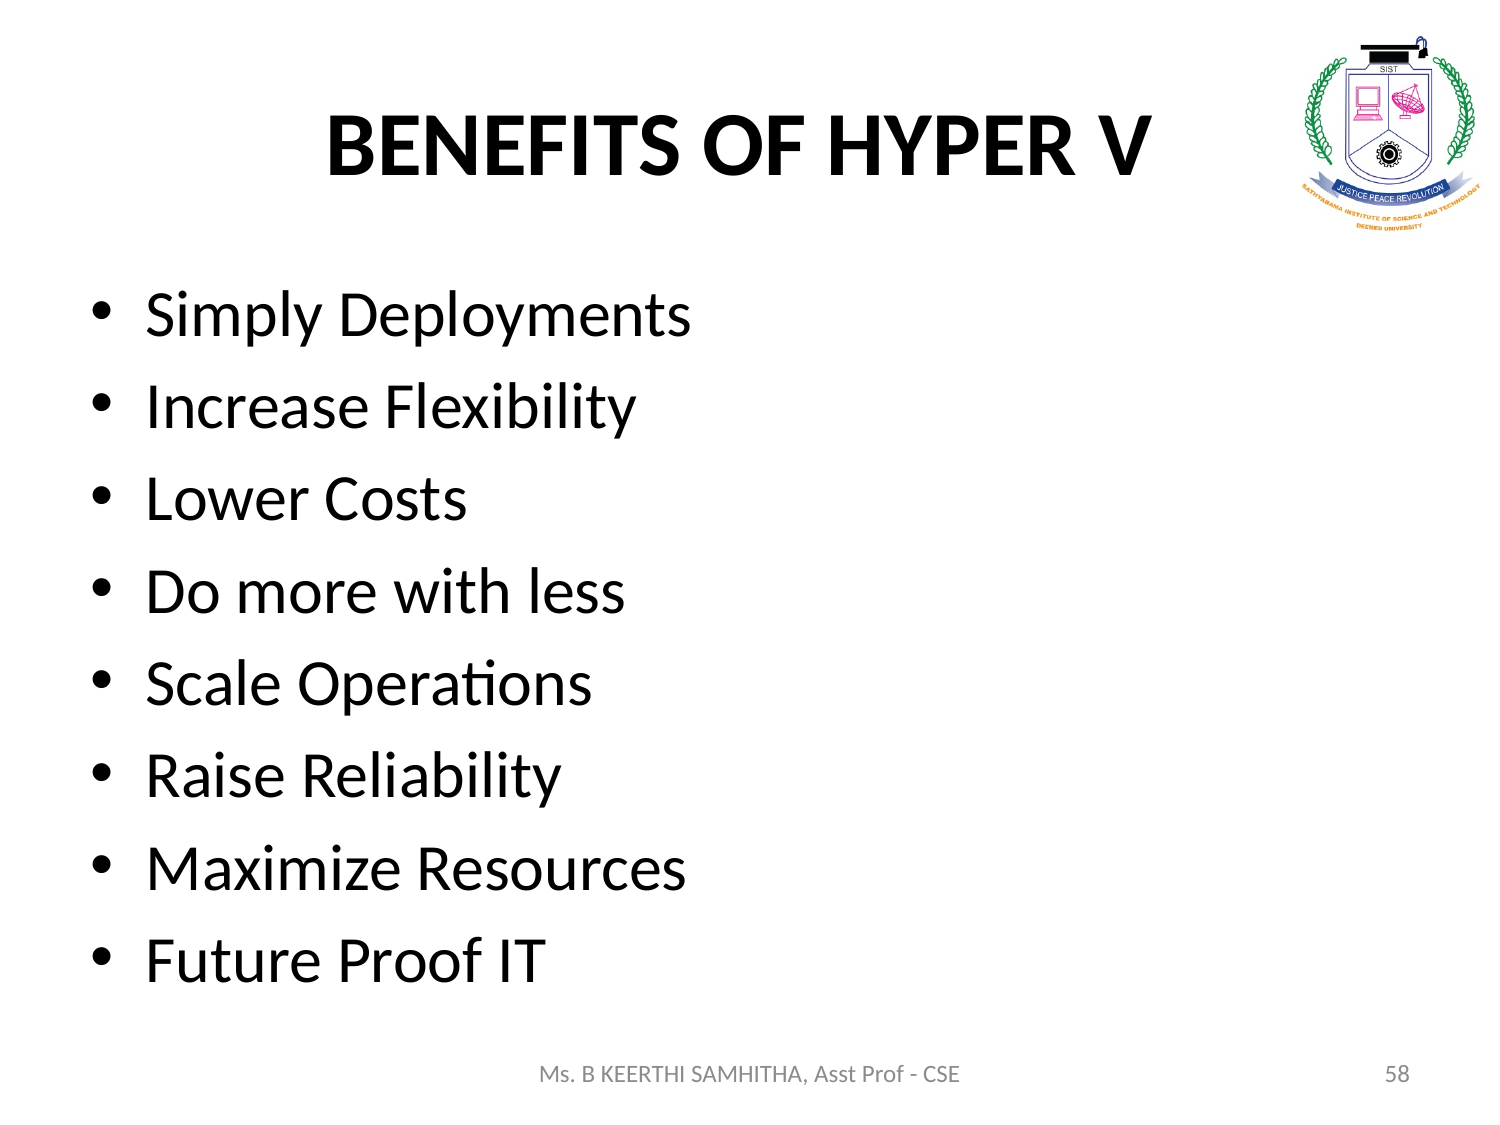

# BENEFITS OF HYPER V
Simply Deployments
Increase Flexibility
Lower Costs
Do more with less
Scale Operations
Raise Reliability
Maximize Resources
Future Proof IT
Ms. B KEERTHI SAMHITHA, Asst Prof - CSE
58